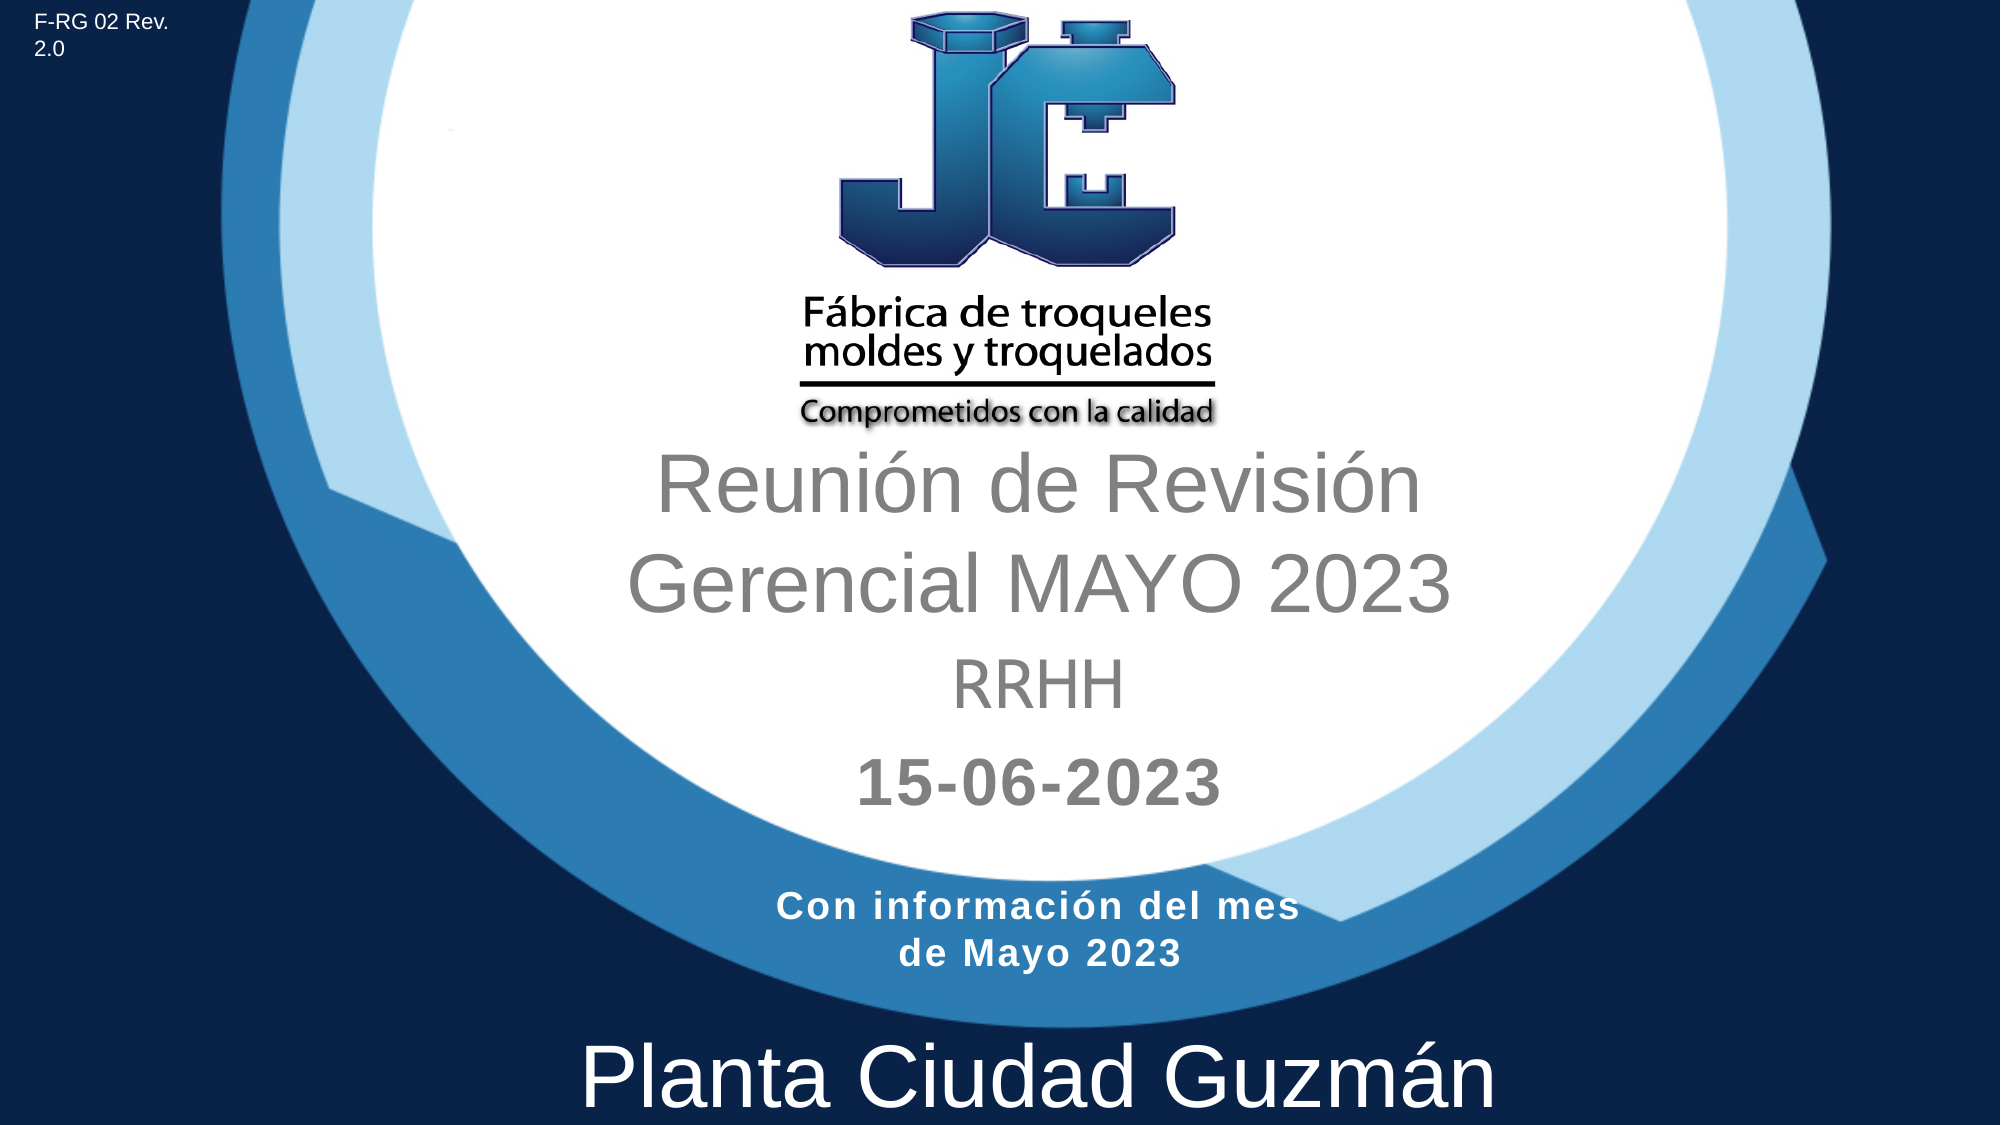

F-RG 02 Rev. 2.0
Reunión de Revisión Gerencial MAYO 2023
RRHH
15-06-2023

Con información del mes de Mayo 2023

Planta Ciudad Guzmán